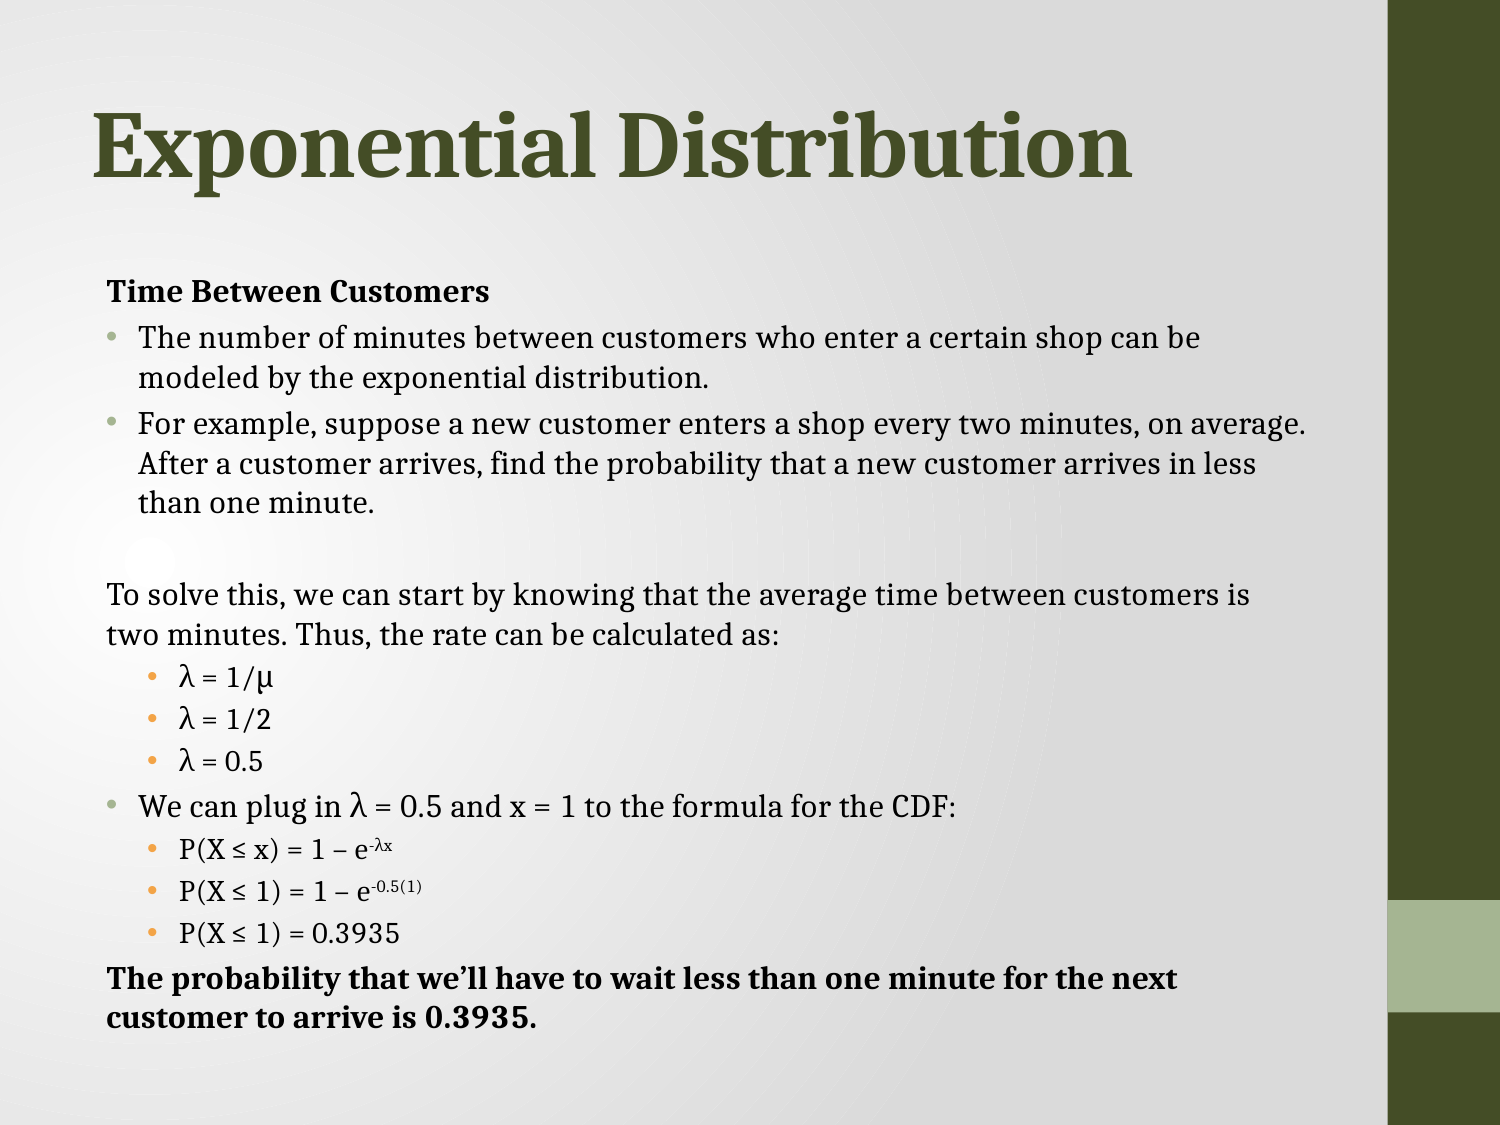

# Exponential Distribution
Time Between Customers
The number of minutes between customers who enter a certain shop can be modeled by the exponential distribution.
For example, suppose a new customer enters a shop every two minutes, on average. After a customer arrives, find the probability that a new customer arrives in less than one minute.

To solve this, we can start by knowing that the average time between customers is two minutes. Thus, the rate can be calculated as:
λ = 1/μ
λ = 1/2
λ = 0.5
We can plug in λ = 0.5 and x = 1 to the formula for the CDF:
P(X ≤ x) = 1 – e-λx
P(X ≤ 1) = 1 – e-0.5(1)
P(X ≤ 1) = 0.3935
The probability that we’ll have to wait less than one minute for the next customer to arrive is 0.3935.